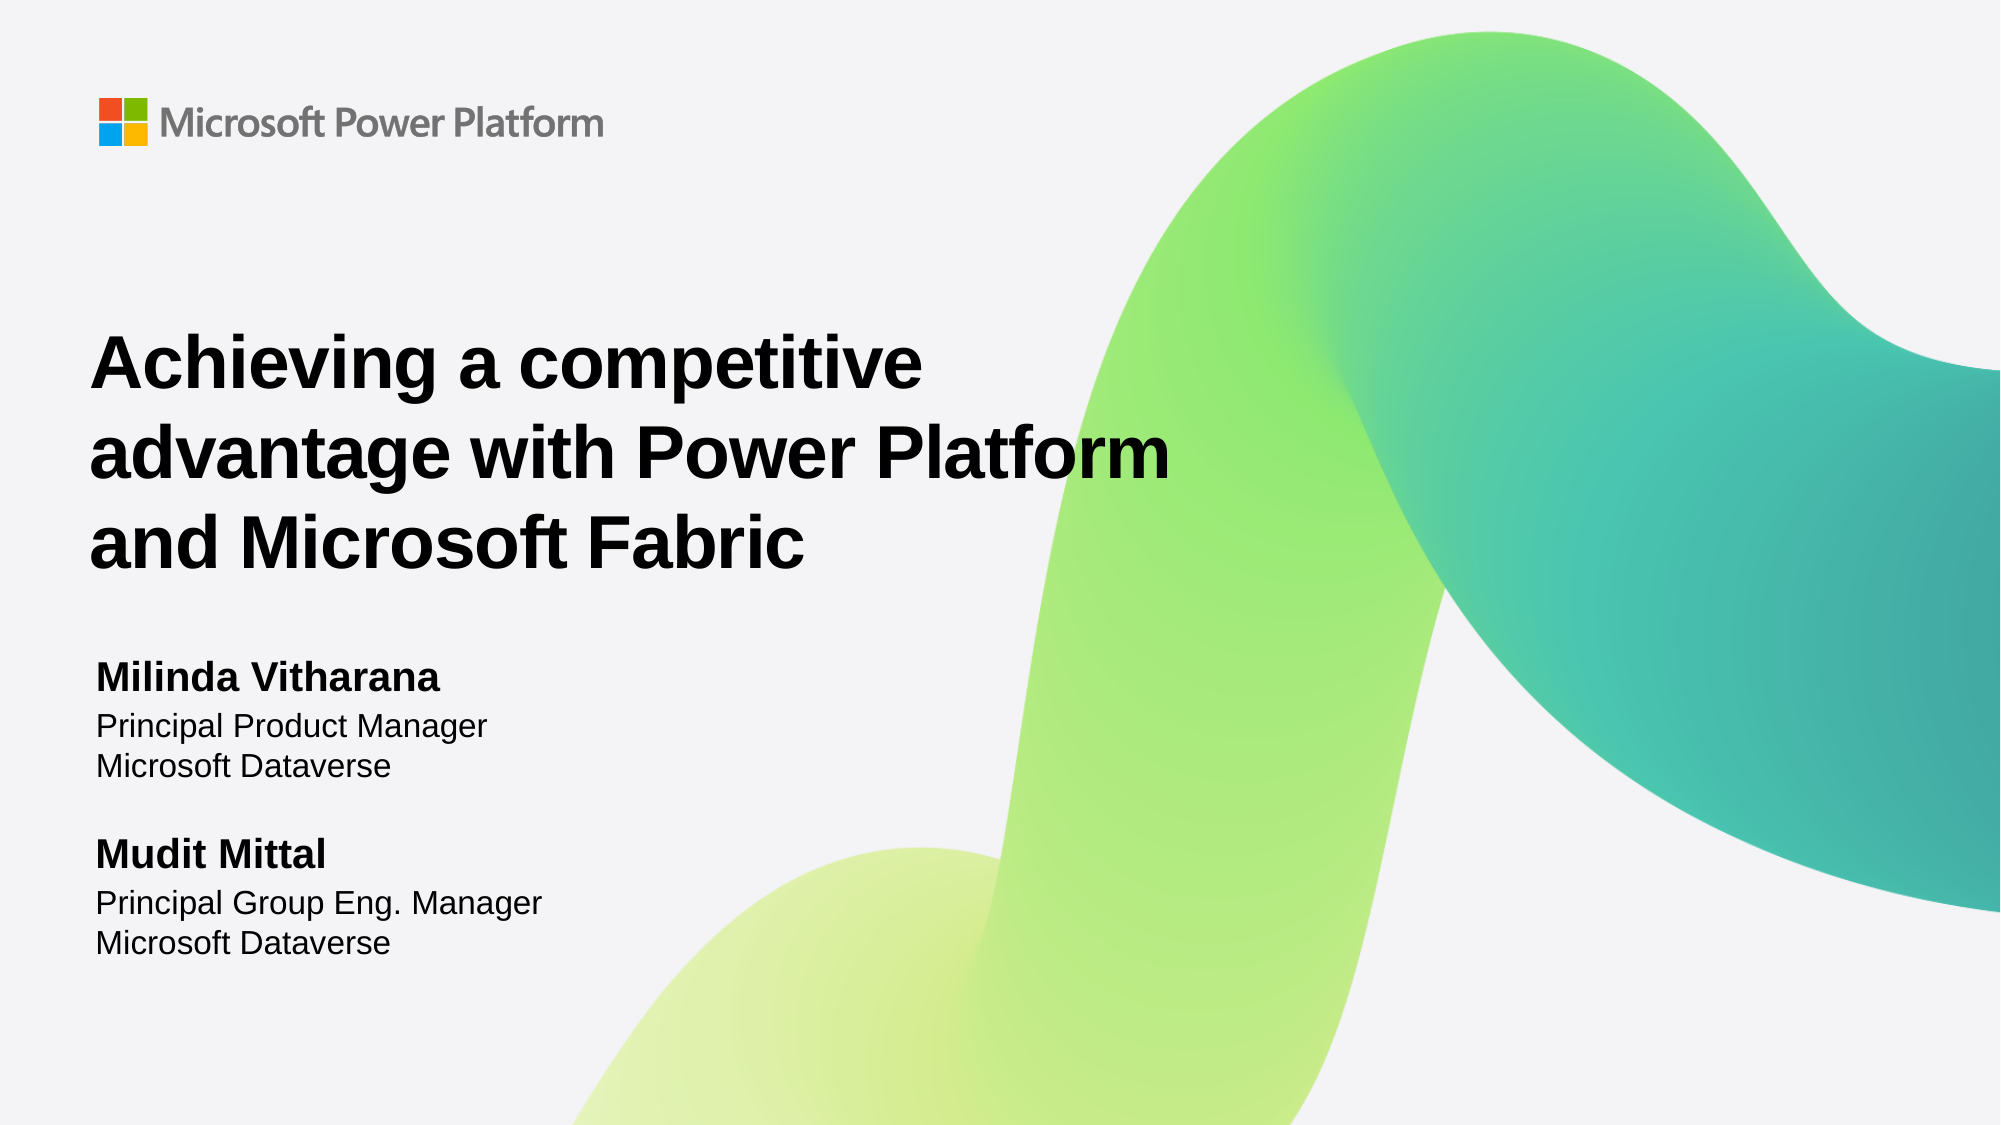

# Achieving a competitive advantage with Power Platform and Microsoft Fabric
Milinda Vitharana
Principal Product Manager
Microsoft Dataverse
Mudit Mittal
Principal Group Eng. Manager
Microsoft Dataverse